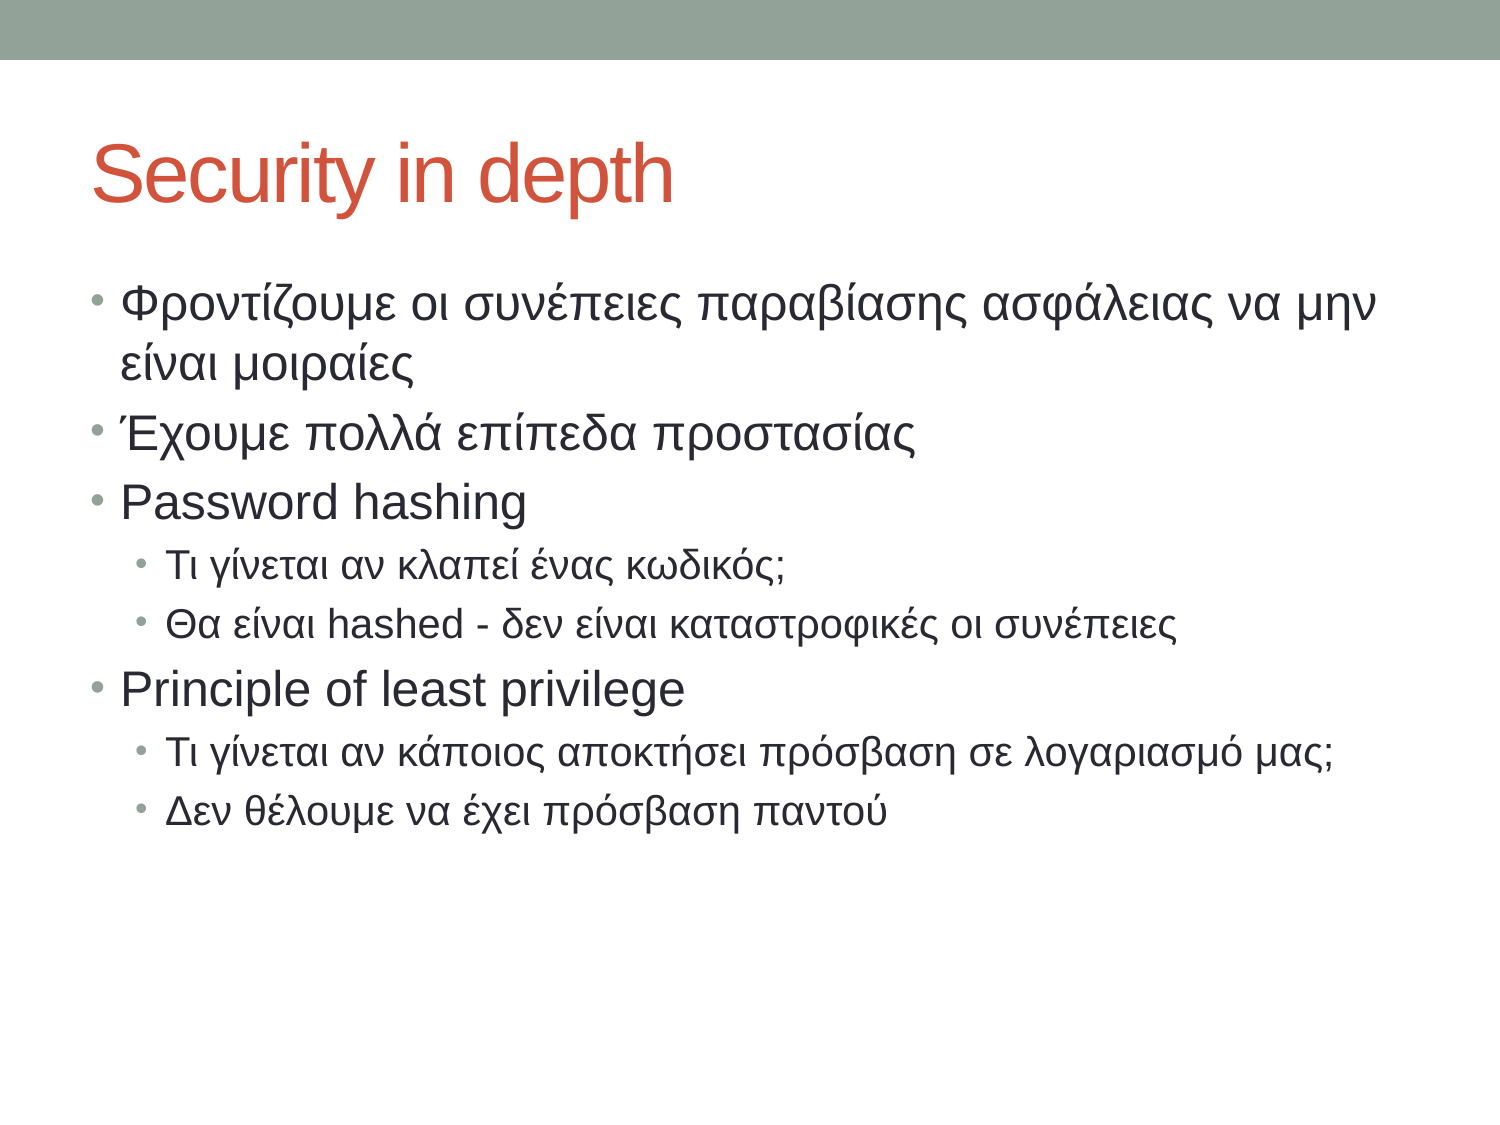

# Security in depth
Φροντίζουμε οι συνέπειες παραβίασης ασφάλειας να μην είναι μοιραίες
Έχουμε πολλά επίπεδα προστασίας
Password hashing
Τι γίνεται αν κλαπεί ένας κωδικός;
Θα είναι hashed - δεν είναι καταστροφικές οι συνέπειες
Principle of least privilege
Τι γίνεται αν κάποιος αποκτήσει πρόσβαση σε λογαριασμό μας;
Δεν θέλουμε να έχει πρόσβαση παντού